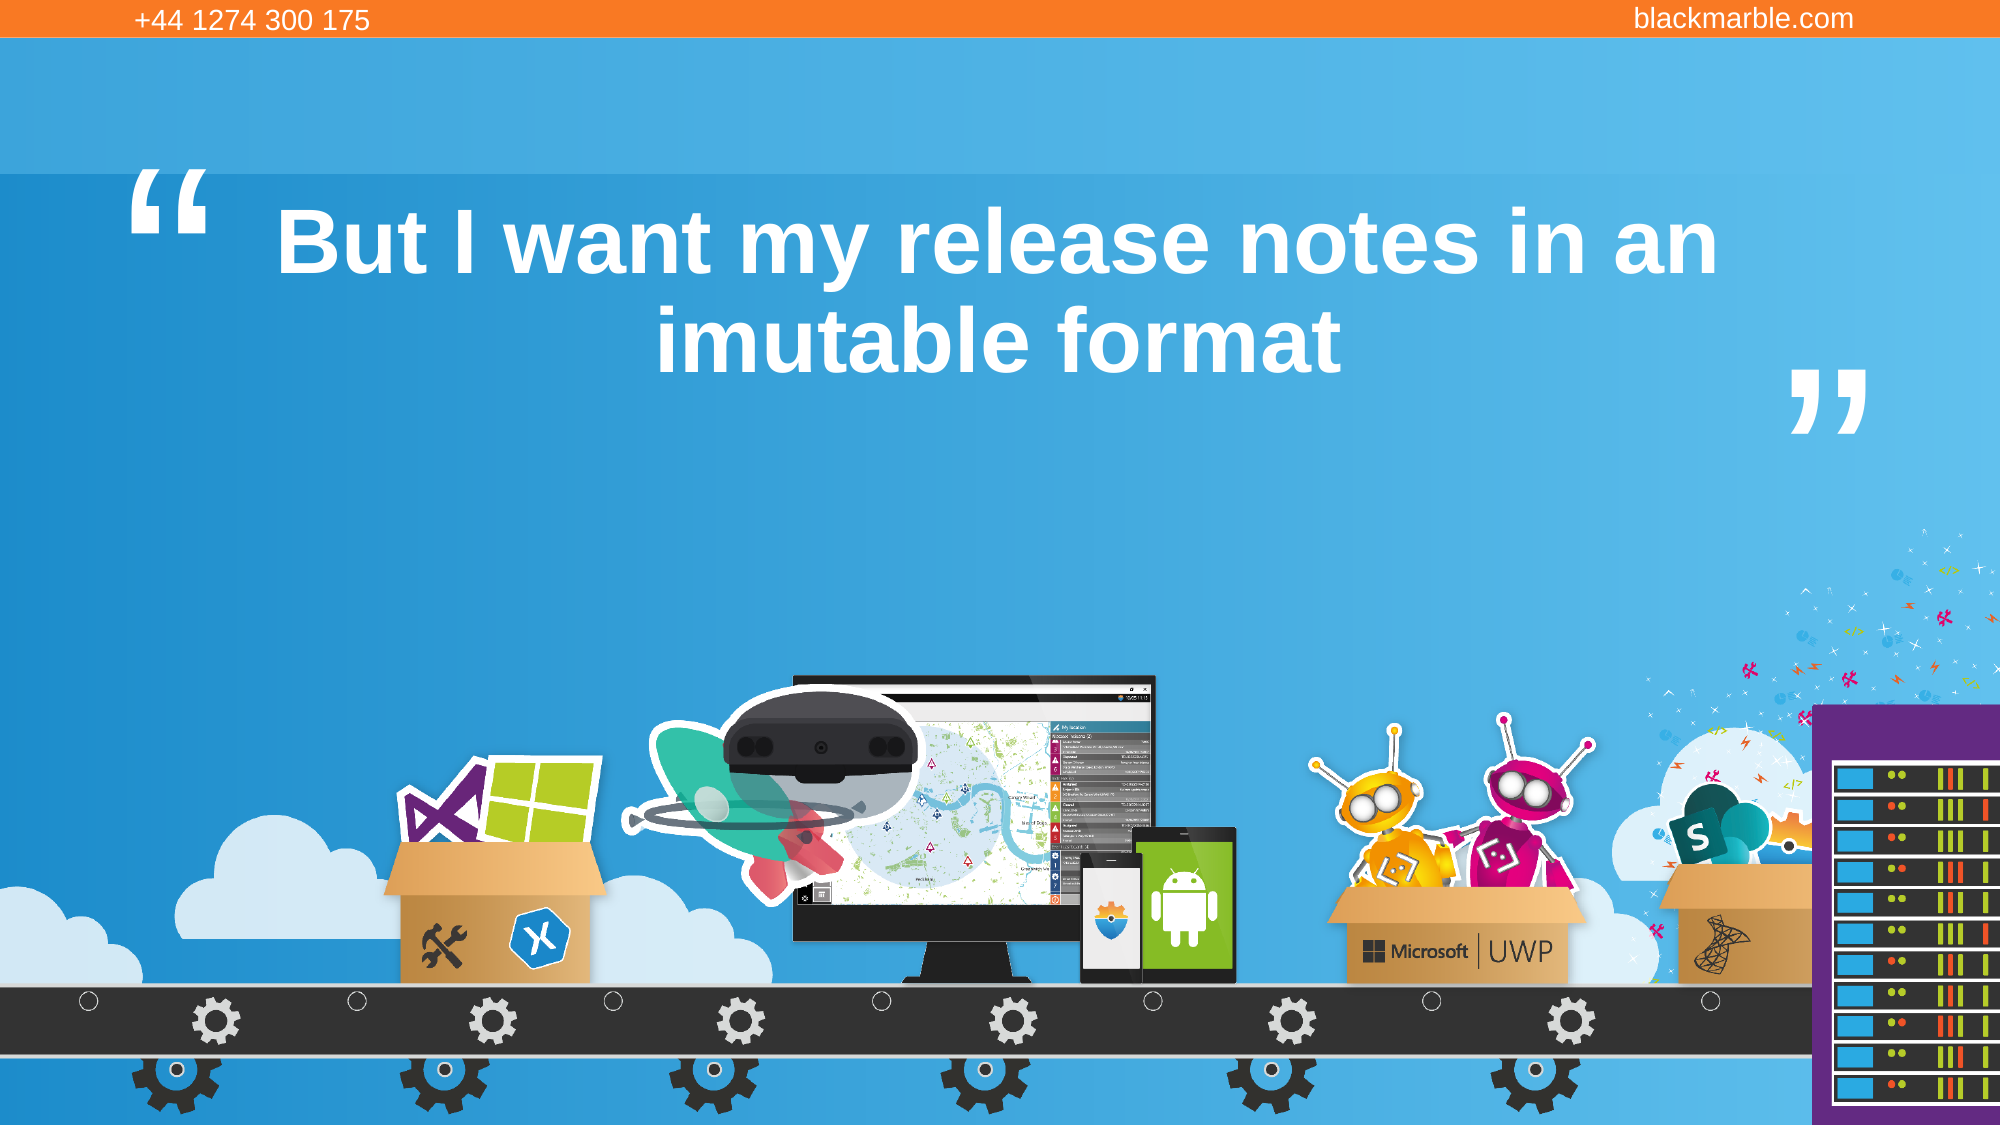

# But I want my release notes in an imutable format